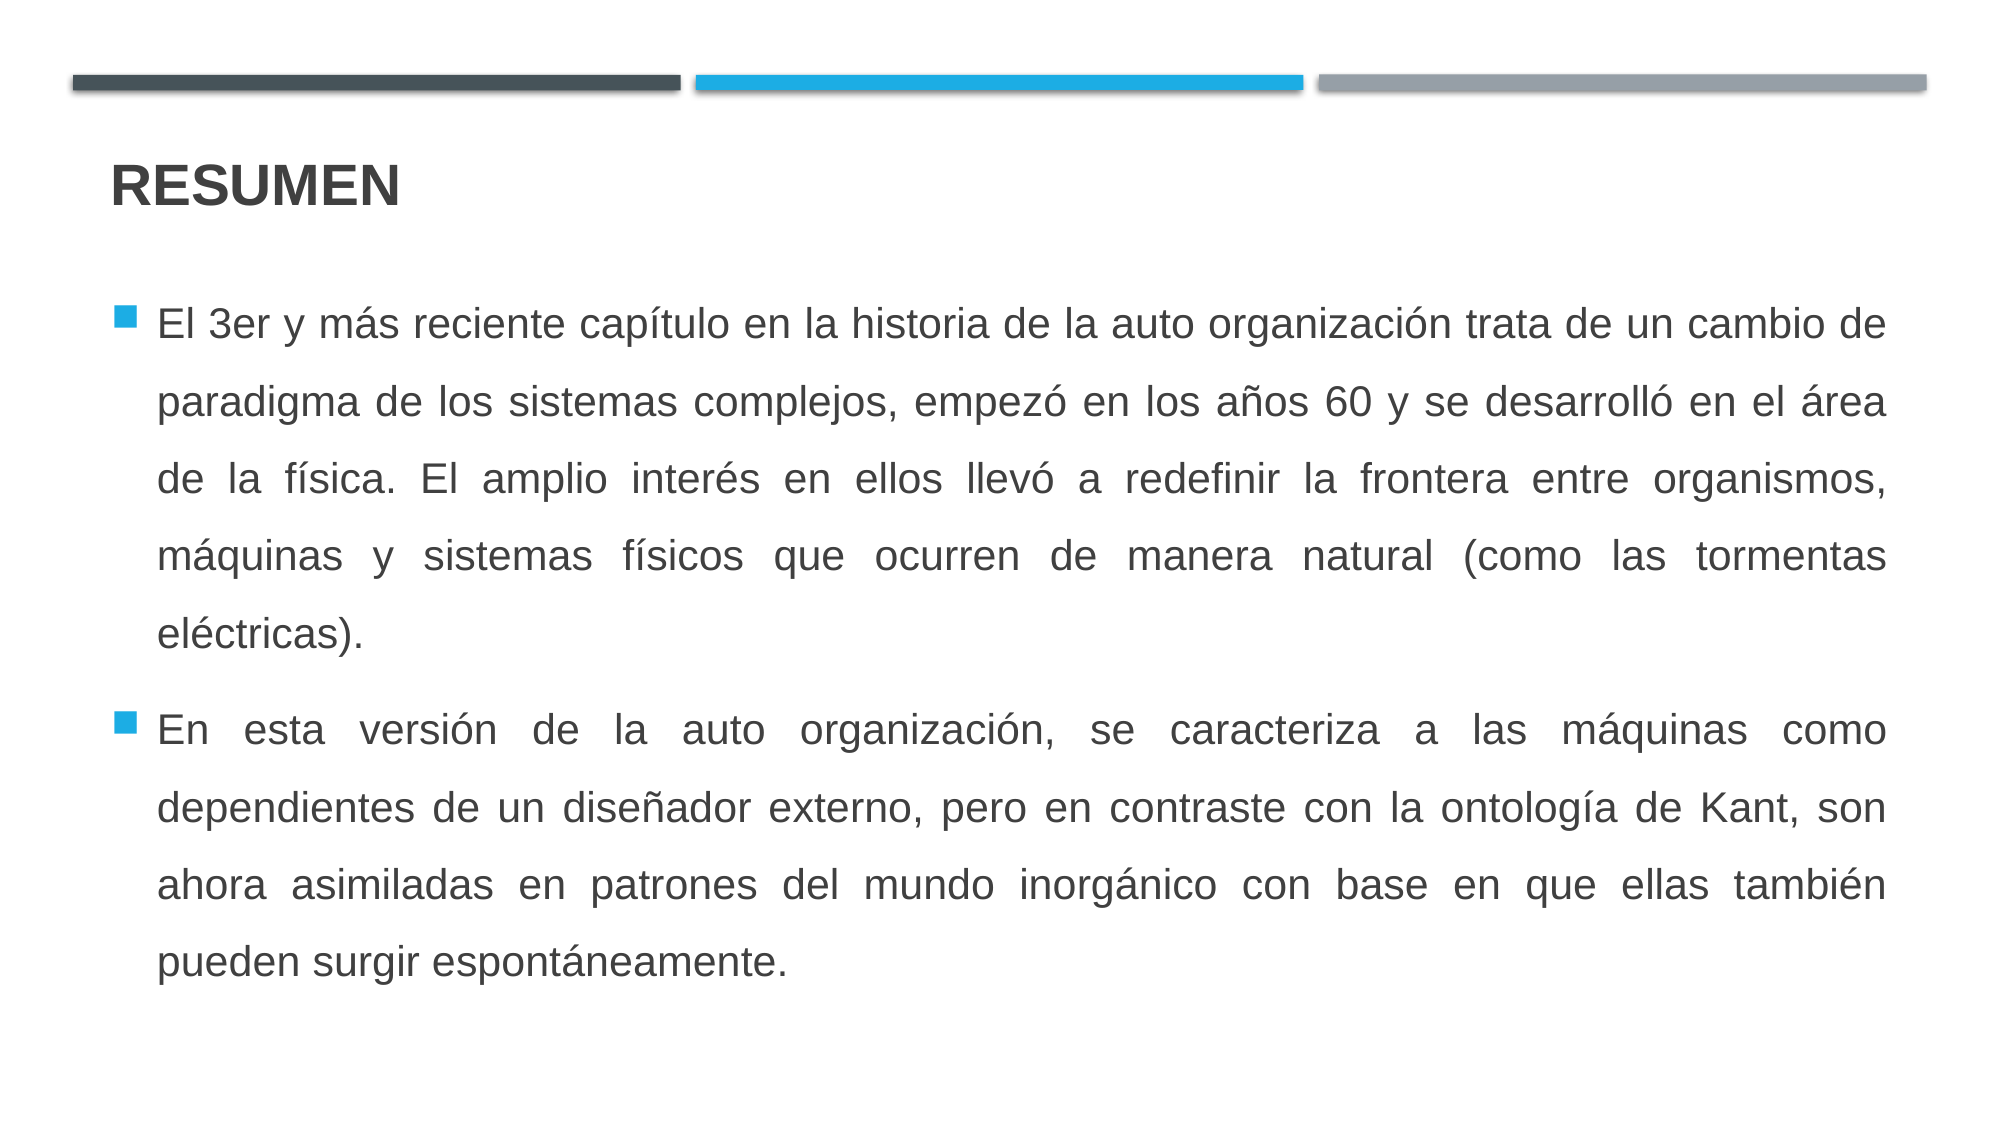

# resumen
El 3er y más reciente capítulo en la historia de la auto organización trata de un cambio de paradigma de los sistemas complejos, empezó en los años 60 y se desarrolló en el área de la física. El amplio interés en ellos llevó a redefinir la frontera entre organismos, máquinas y sistemas físicos que ocurren de manera natural (como las tormentas eléctricas).
En esta versión de la auto organización, se caracteriza a las máquinas como dependientes de un diseñador externo, pero en contraste con la ontología de Kant, son ahora asimiladas en patrones del mundo inorgánico con base en que ellas también pueden surgir espontáneamente.